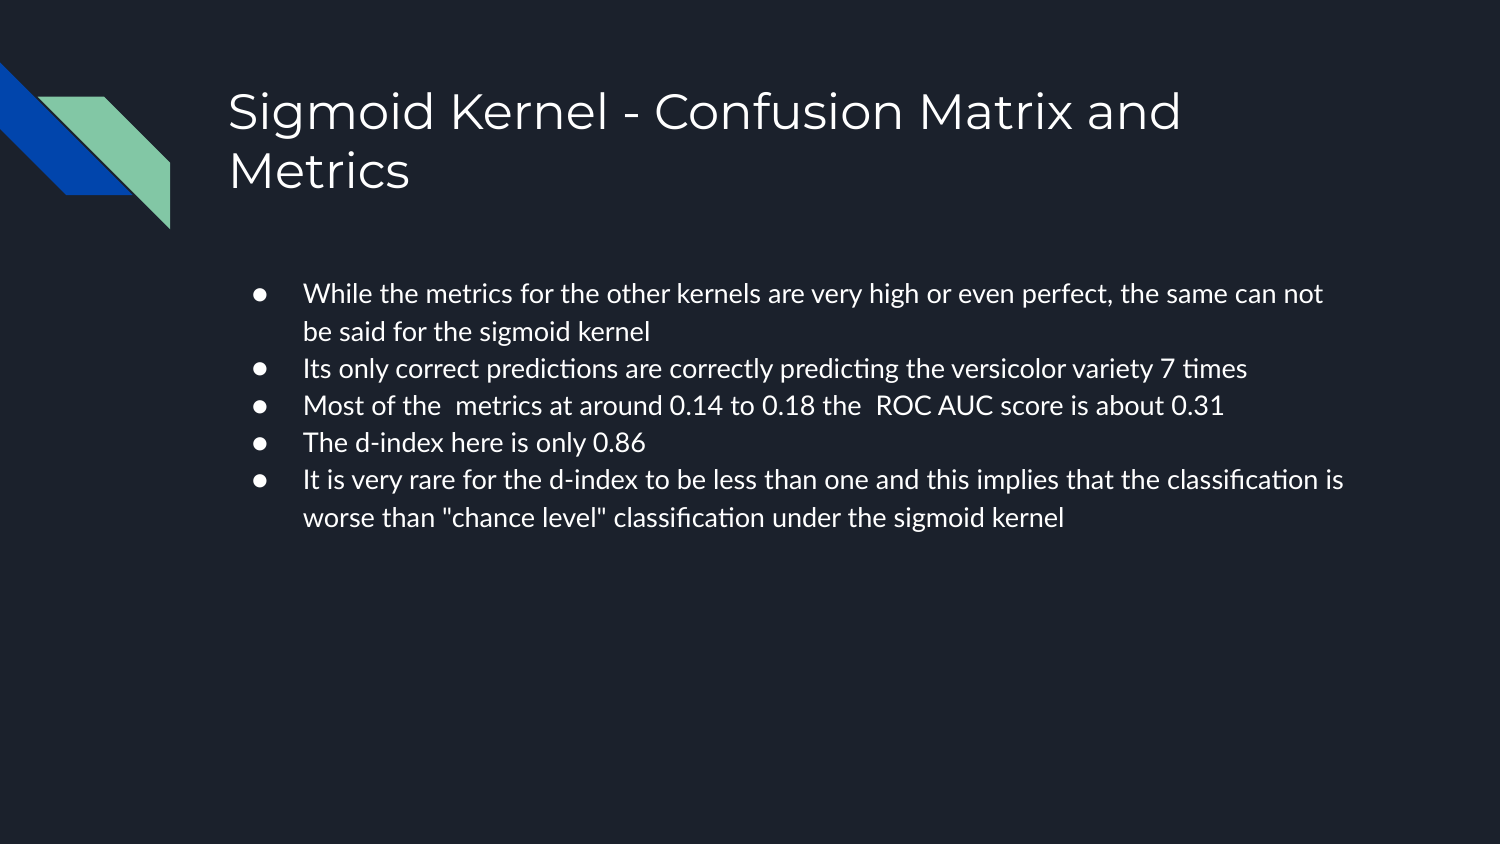

# Sigmoid Kernel - Confusion Matrix and Metrics
While the metrics for the other kernels are very high or even perfect, the same can not be said for the sigmoid kernel
Its only correct predictions are correctly predicting the versicolor variety 7 times
Most of the  metrics at around 0.14 to 0.18 the  ROC AUC score is about 0.31
The d-index here is only 0.86
It is very rare for the d-index to be less than one and this implies that the classification is worse than "chance level" classification under the sigmoid kernel